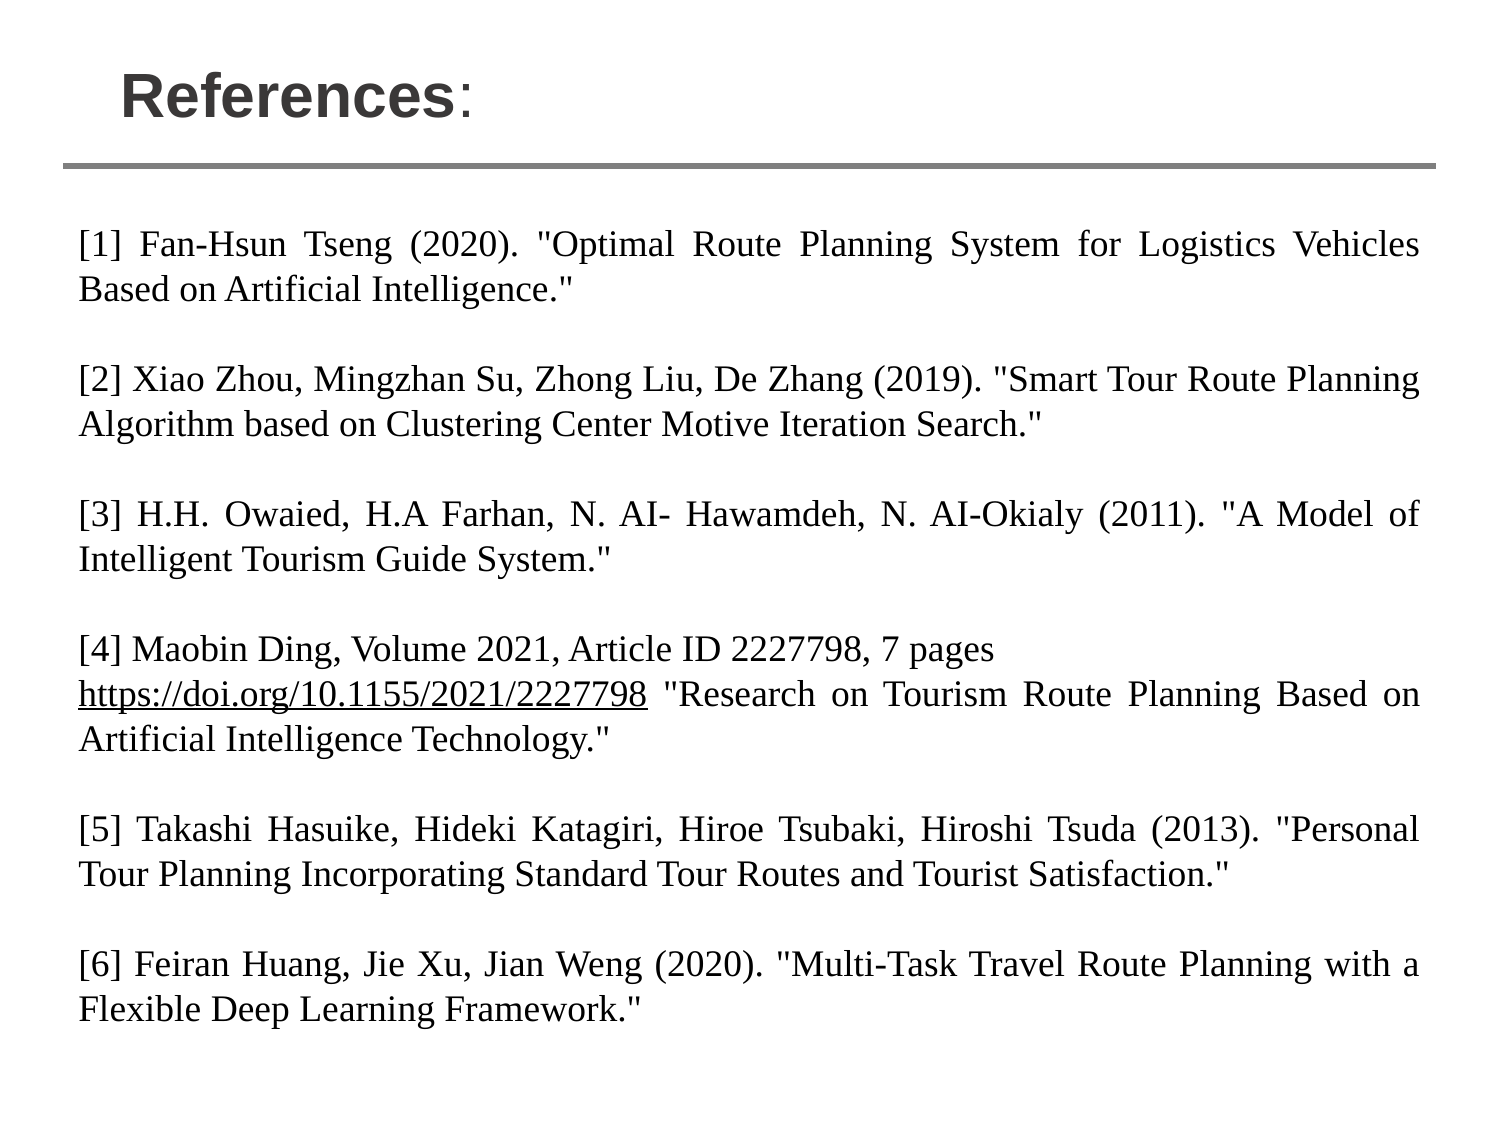

References:
[1] Fan-Hsun Tseng (2020). "Optimal Route Planning System for Logistics Vehicles Based on Artificial Intelligence."

[2] Xiao Zhou, Mingzhan Su, Zhong Liu, De Zhang (2019). "Smart Tour Route Planning Algorithm based on Clustering Center Motive Iteration Search."

[3] H.H. Owaied, H.A Farhan, N. AI- Hawamdeh, N. AI-Okialy (2011). "A Model of Intelligent Tourism Guide System."

[4] Maobin Ding, Volume 2021, Article ID 2227798, 7 pages
https://doi.org/10.1155/2021/2227798 "Research on Tourism Route Planning Based on Artificial Intelligence Technology."

[5] Takashi Hasuike, Hideki Katagiri, Hiroe Tsubaki, Hiroshi Tsuda (2013). "Personal Tour Planning Incorporating Standard Tour Routes and Tourist Satisfaction."

[6] Feiran Huang, Jie Xu, Jian Weng (2020). "Multi-Task Travel Route Planning with a Flexible Deep Learning Framework."